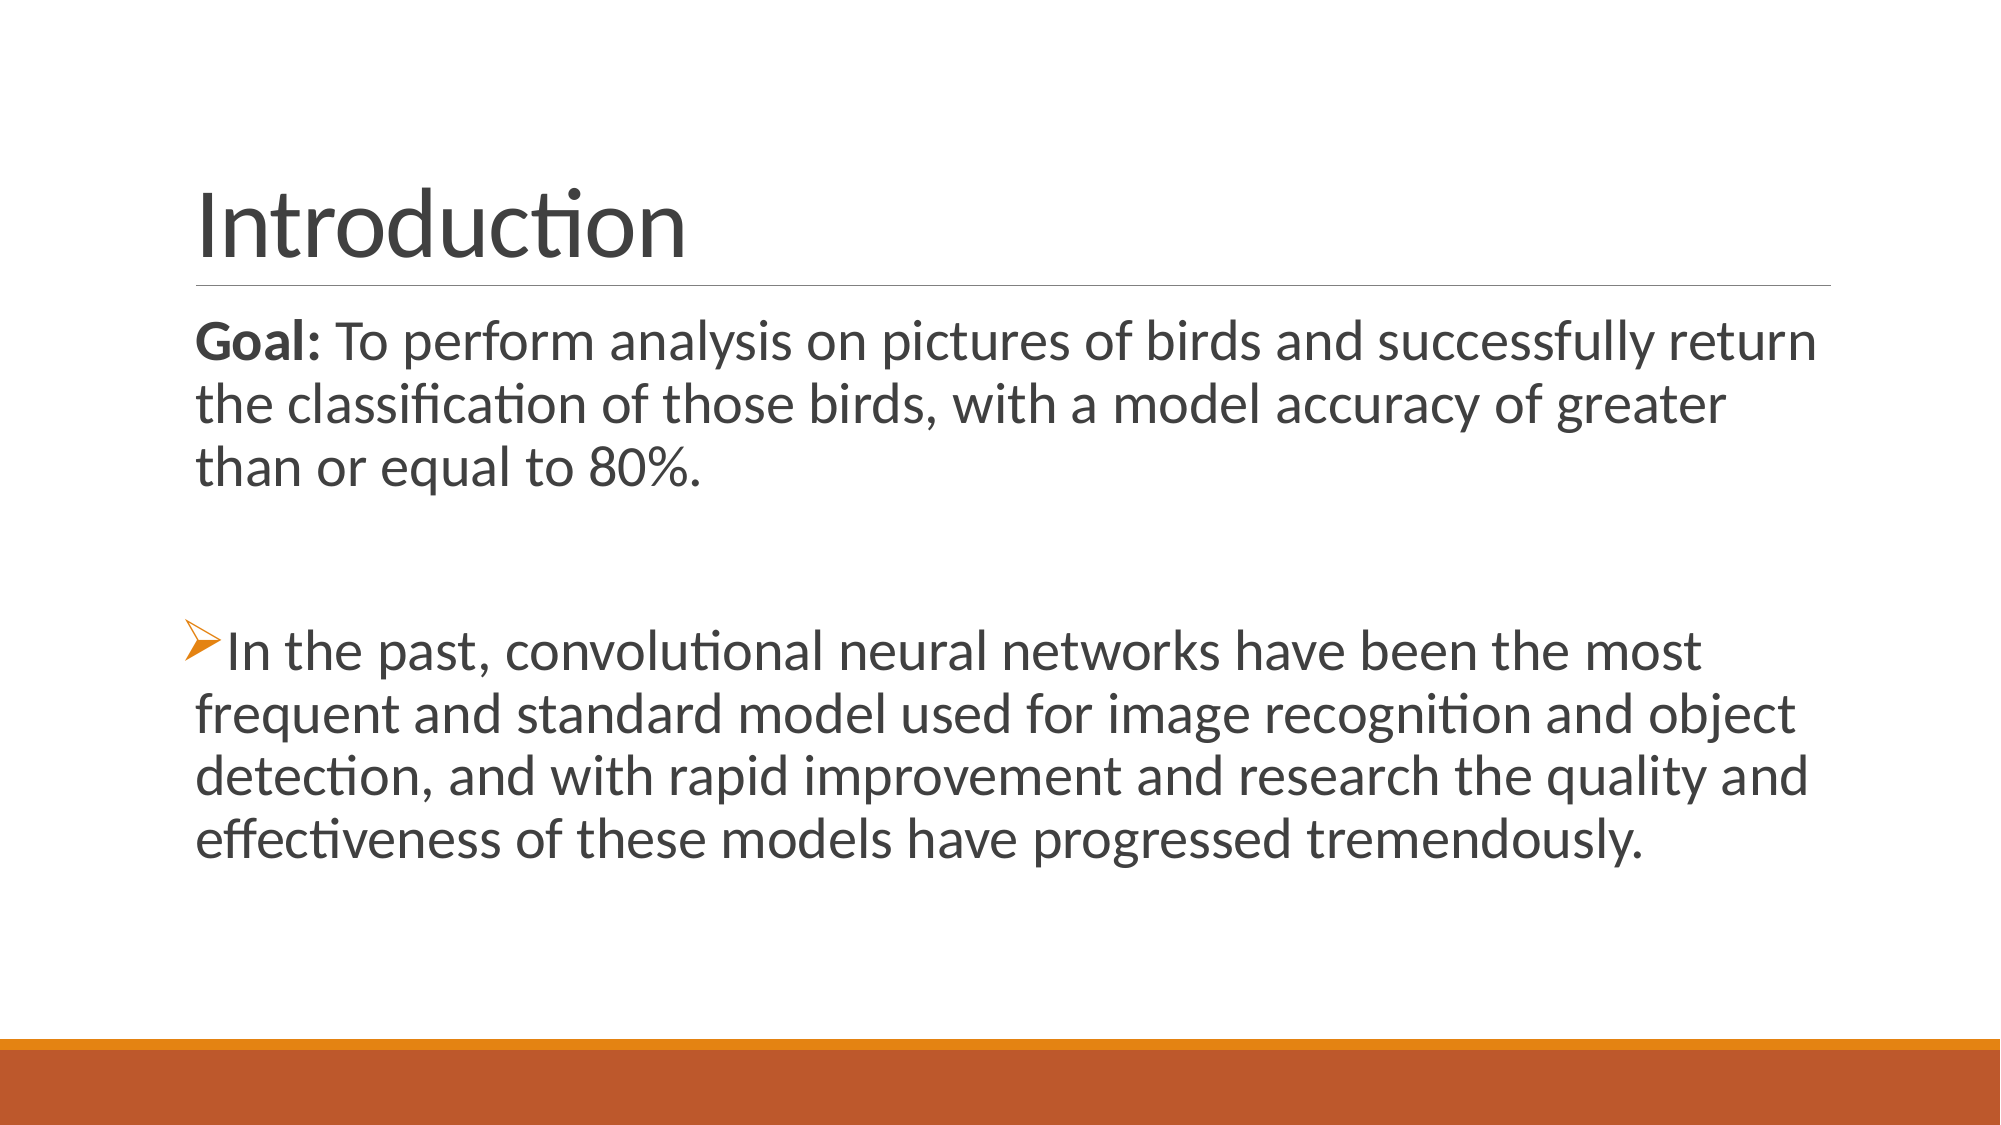

# Introduction
Goal: To perform analysis on pictures of birds and successfully return the classification of those birds, with a model accuracy of greater than or equal to 80%.

In the past, convolutional neural networks have been the most  frequent and standard model used for image recognition and object detection, and with rapid improvement and research the quality and effectiveness of these models have progressed tremendously.